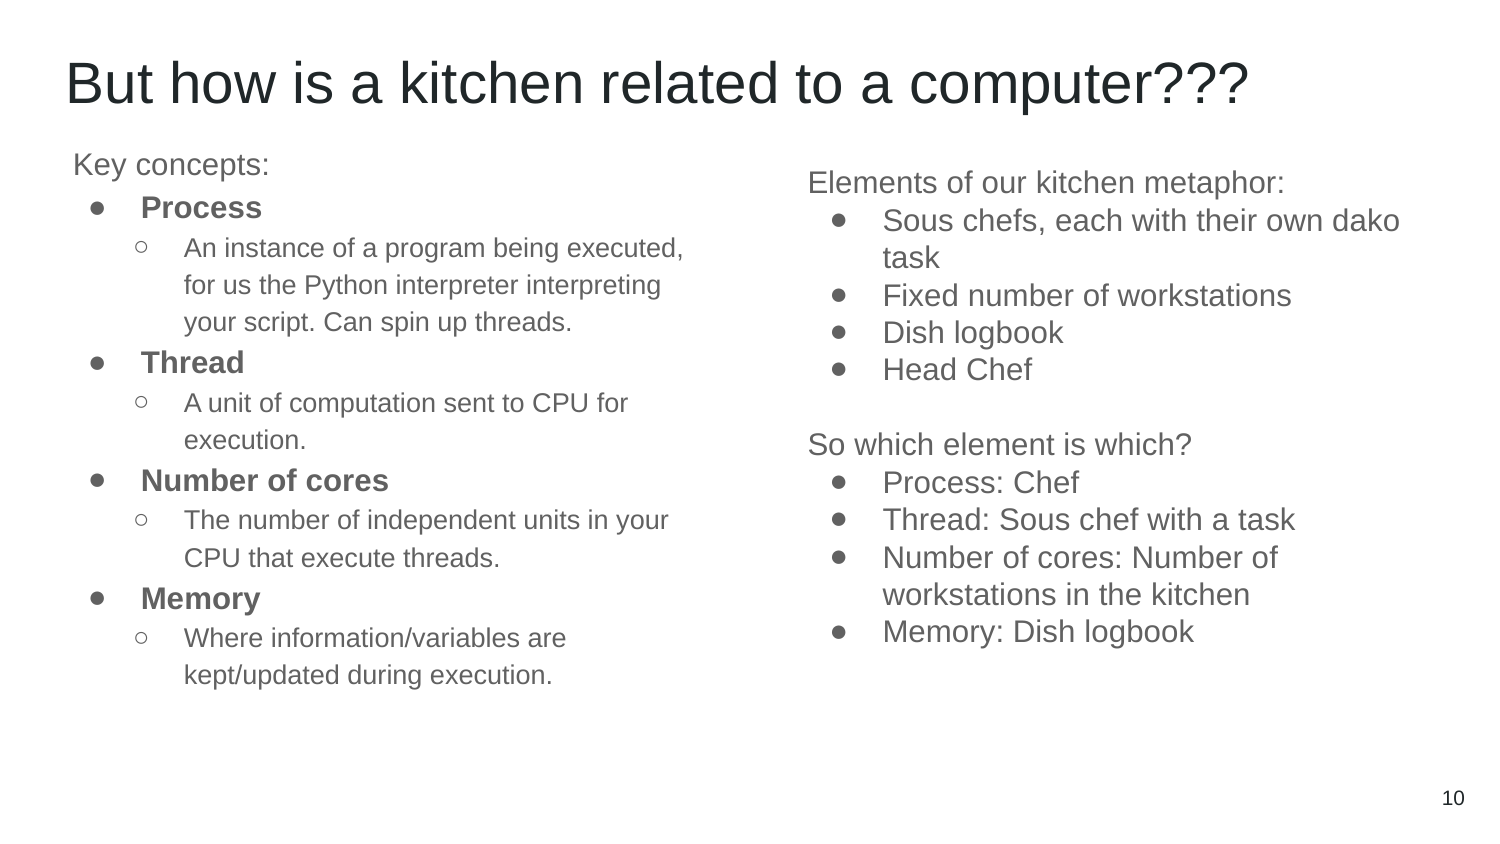

But how is a kitchen related to a computer???
Key concepts:
Process
An instance of a program being executed, for us the Python interpreter interpreting your script. Can spin up threads.
Thread
A unit of computation sent to CPU for execution.
Number of cores
The number of independent units in your CPU that execute threads.
Memory
Where information/variables are kept/updated during execution.
Elements of our kitchen metaphor:
Sous chefs, each with their own dako task
Fixed number of workstations
Dish logbook
Head Chef

So which element is which?
Process: Chef
Thread: Sous chef with a task
Number of cores: Number of workstations in the kitchen
Memory: Dish logbook
10